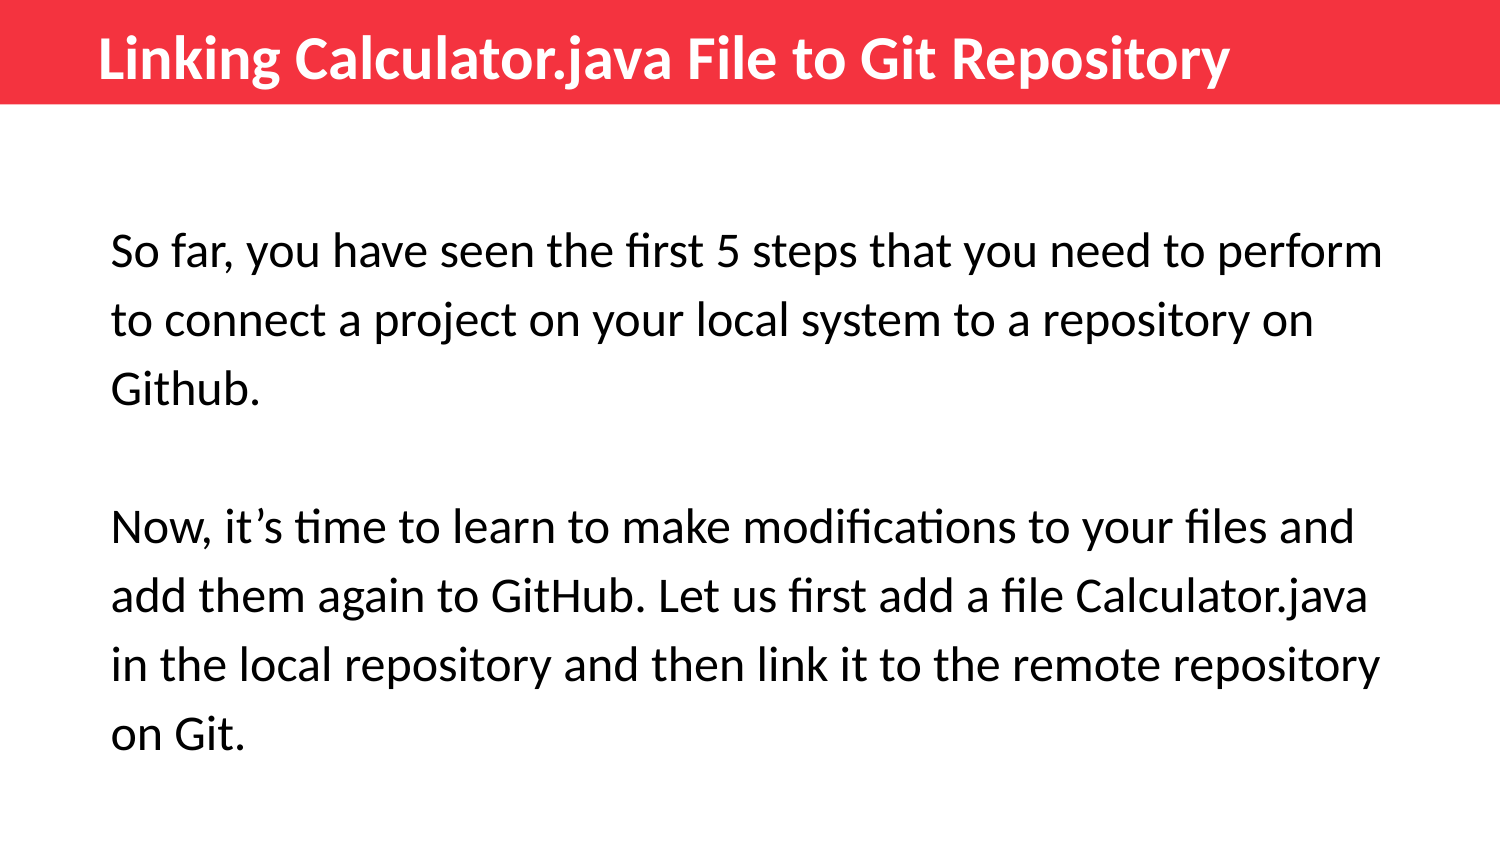

Linking Calculator.java File to Git Repository

So far, you have seen the first 5 steps that you need to perform to connect a project on your local system to a repository on Github.

Now, it’s time to learn to make modifications to your files and add them again to GitHub. Let us first add a file Calculator.java in the local repository and then link it to the remote repository on Git.